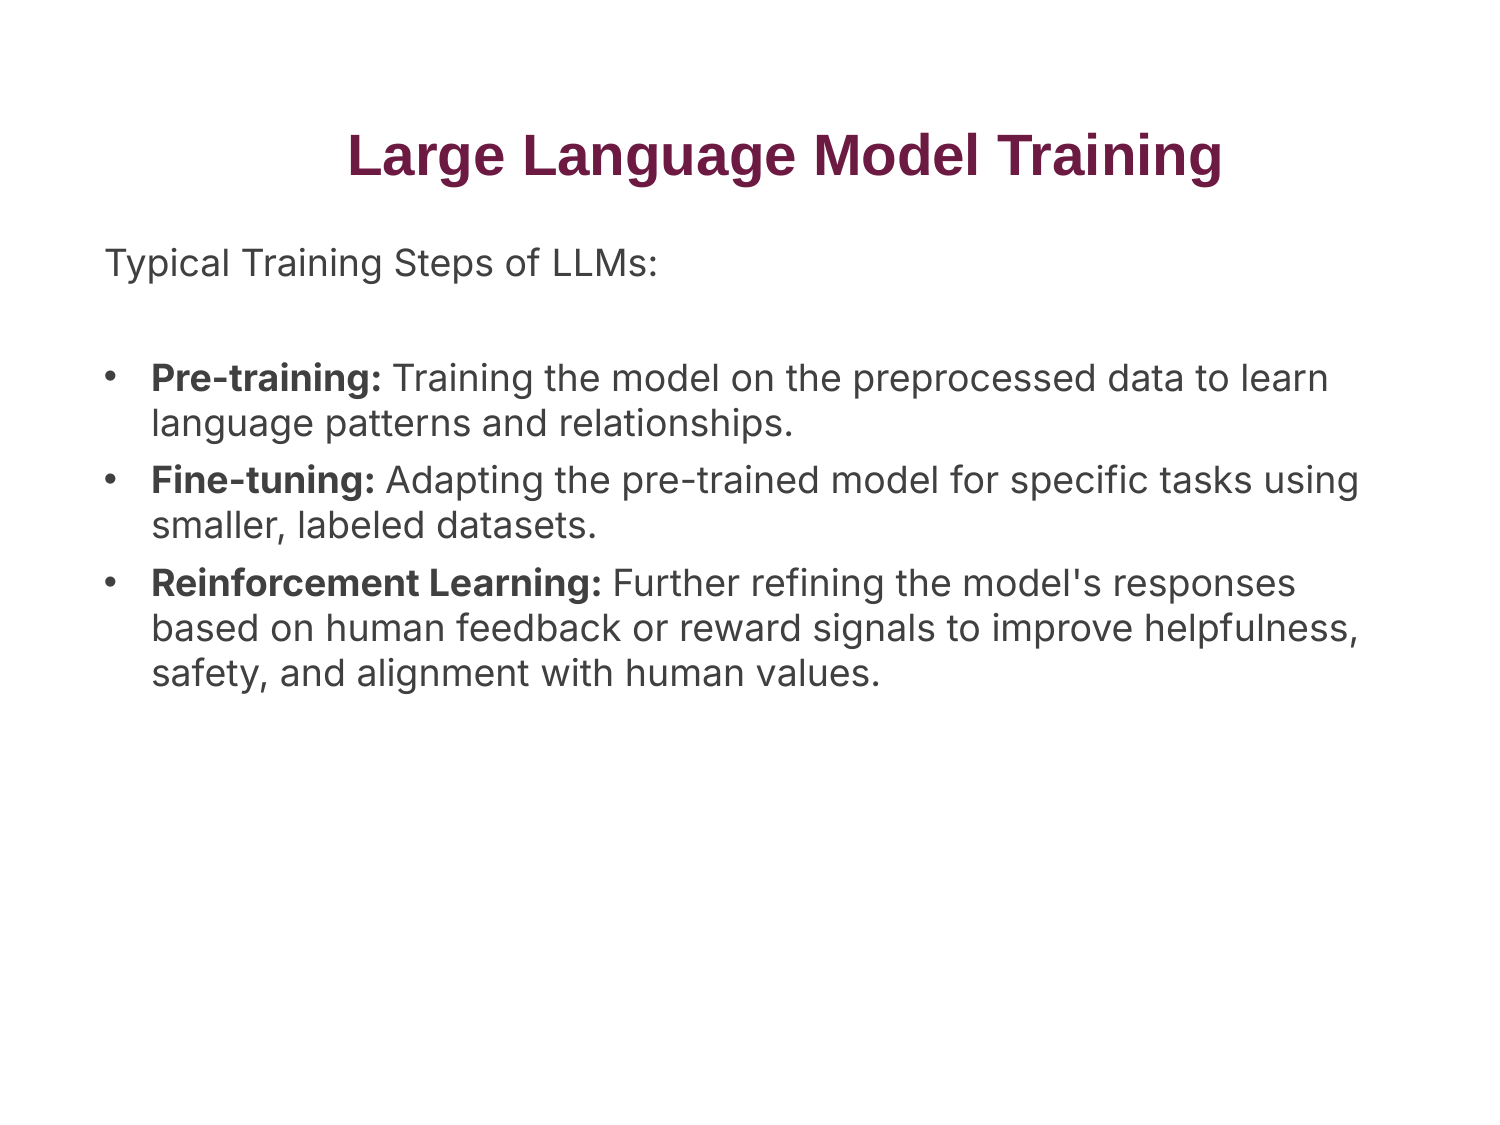

# Large Language Model Training
Typical Training Steps of LLMs:

Pre-training: Training the model on the preprocessed data to learn language patterns and relationships.
Fine-tuning: Adapting the pre-trained model for specific tasks using smaller, labeled datasets.
Reinforcement Learning: Further refining the model's responses based on human feedback or reward signals to improve helpfulness, safety, and alignment with human values.